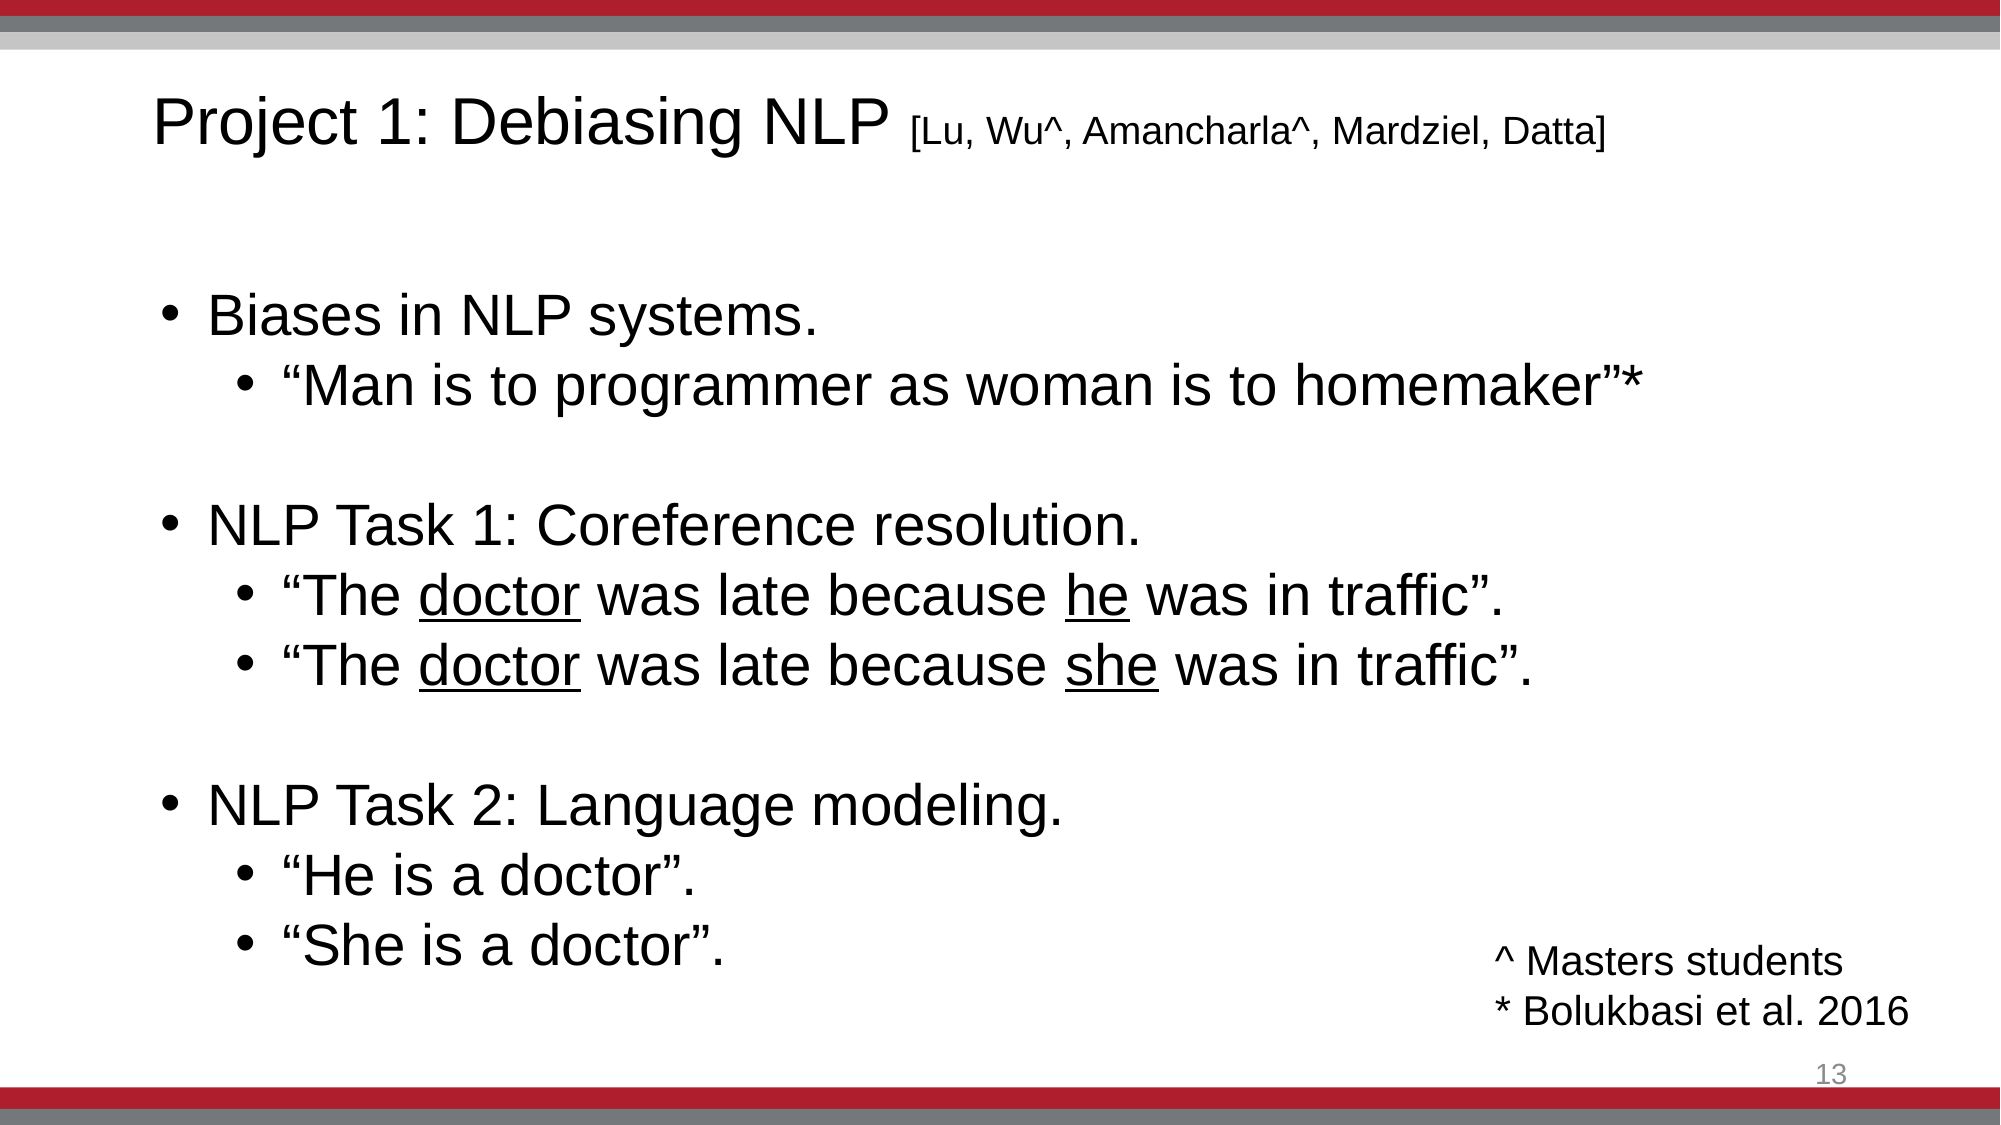

# Project 1: Debiasing NLP [Lu, Wu^, Amancharla^, Mardziel, Datta]
Biases in NLP systems.
“Man is to programmer as woman is to homemaker”*

NLP Task 1: Coreference resolution.
“The doctor was late because he was in traffic”.
“The doctor was late because she was in traffic”.

NLP Task 2: Language modeling.
“He is a doctor”.
“She is a doctor”.
^ Masters students
* Bolukbasi et al. 2016
13